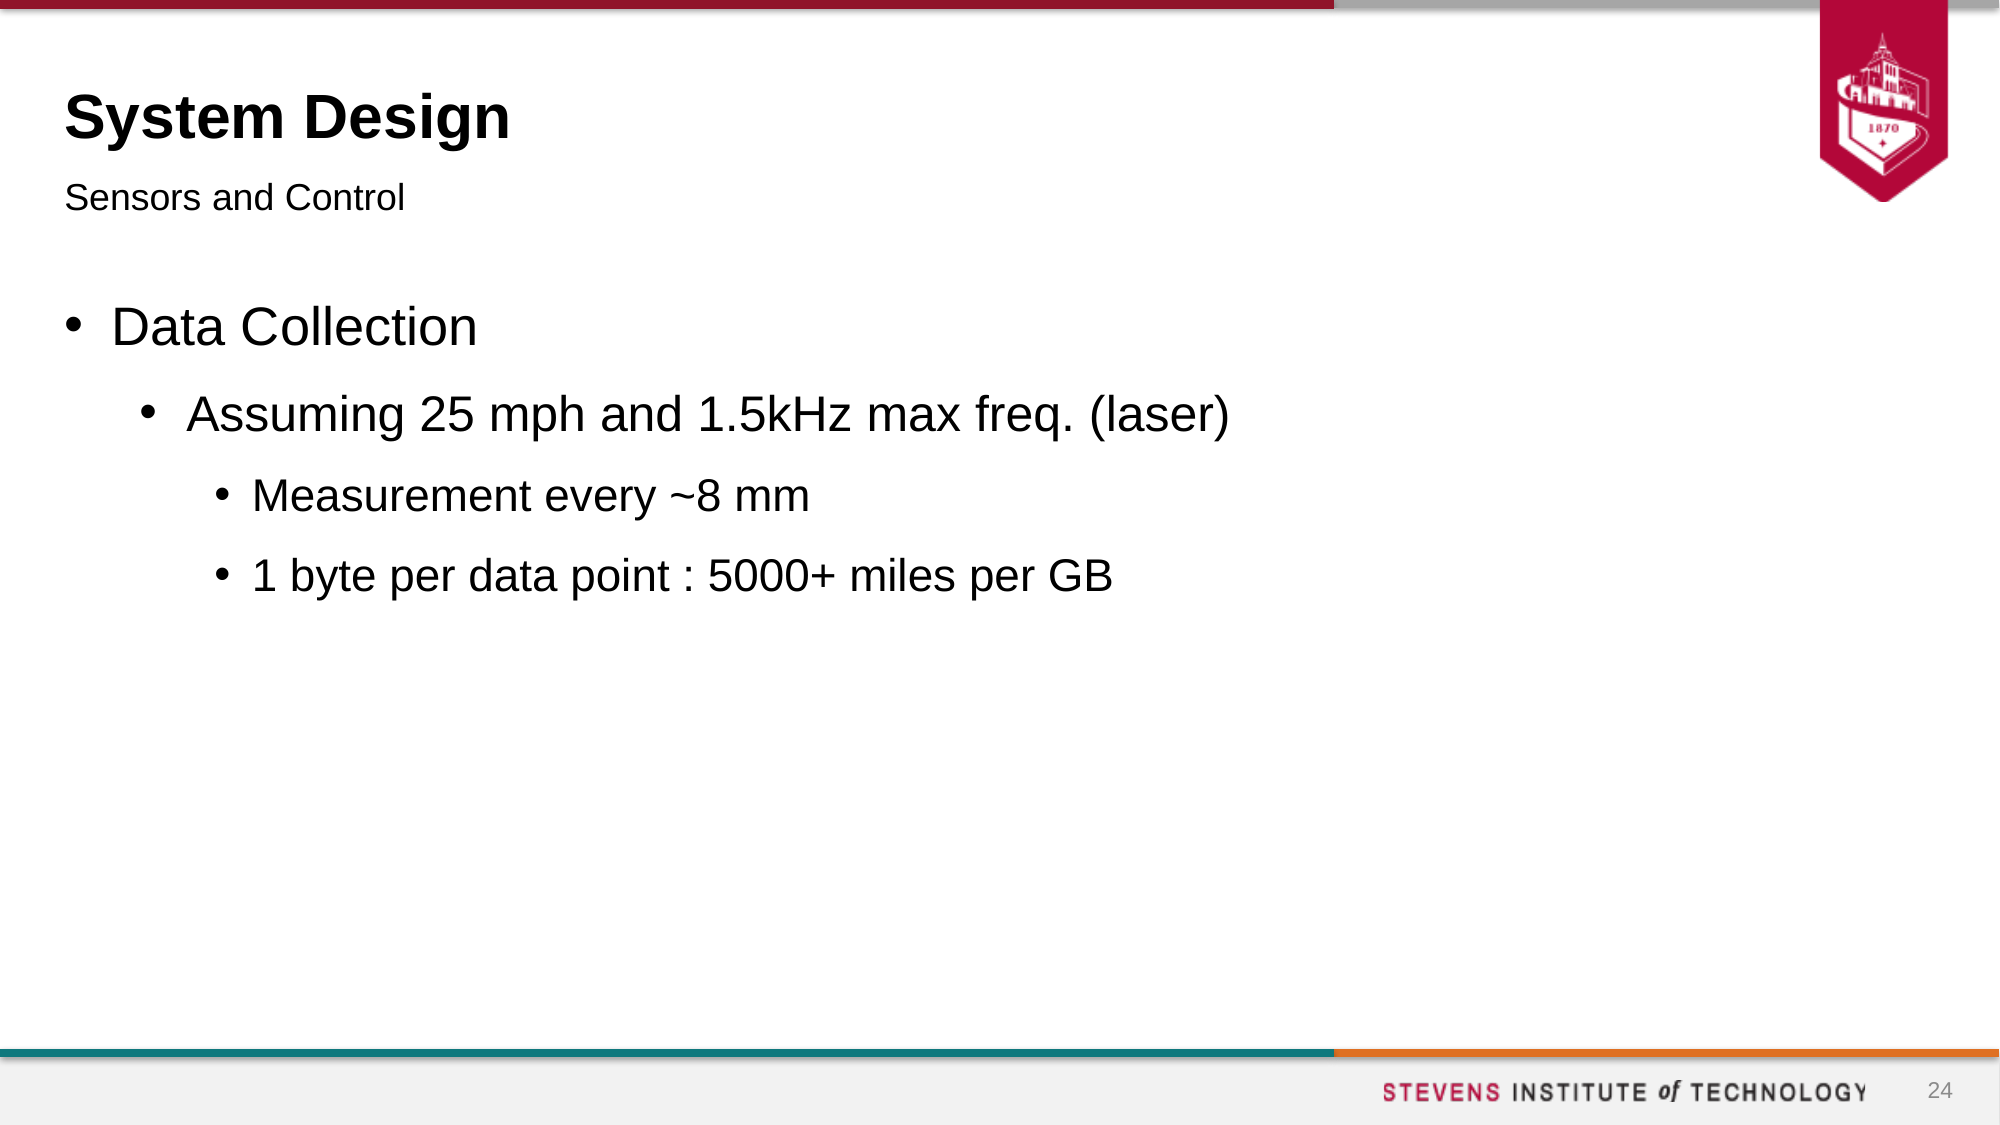

# System Design
Sensors and Control
Data Collection
Assuming 25 mph and 1.5kHz max freq. (laser)
Measurement every ~8 mm
1 byte per data point : 5000+ miles per GB
24